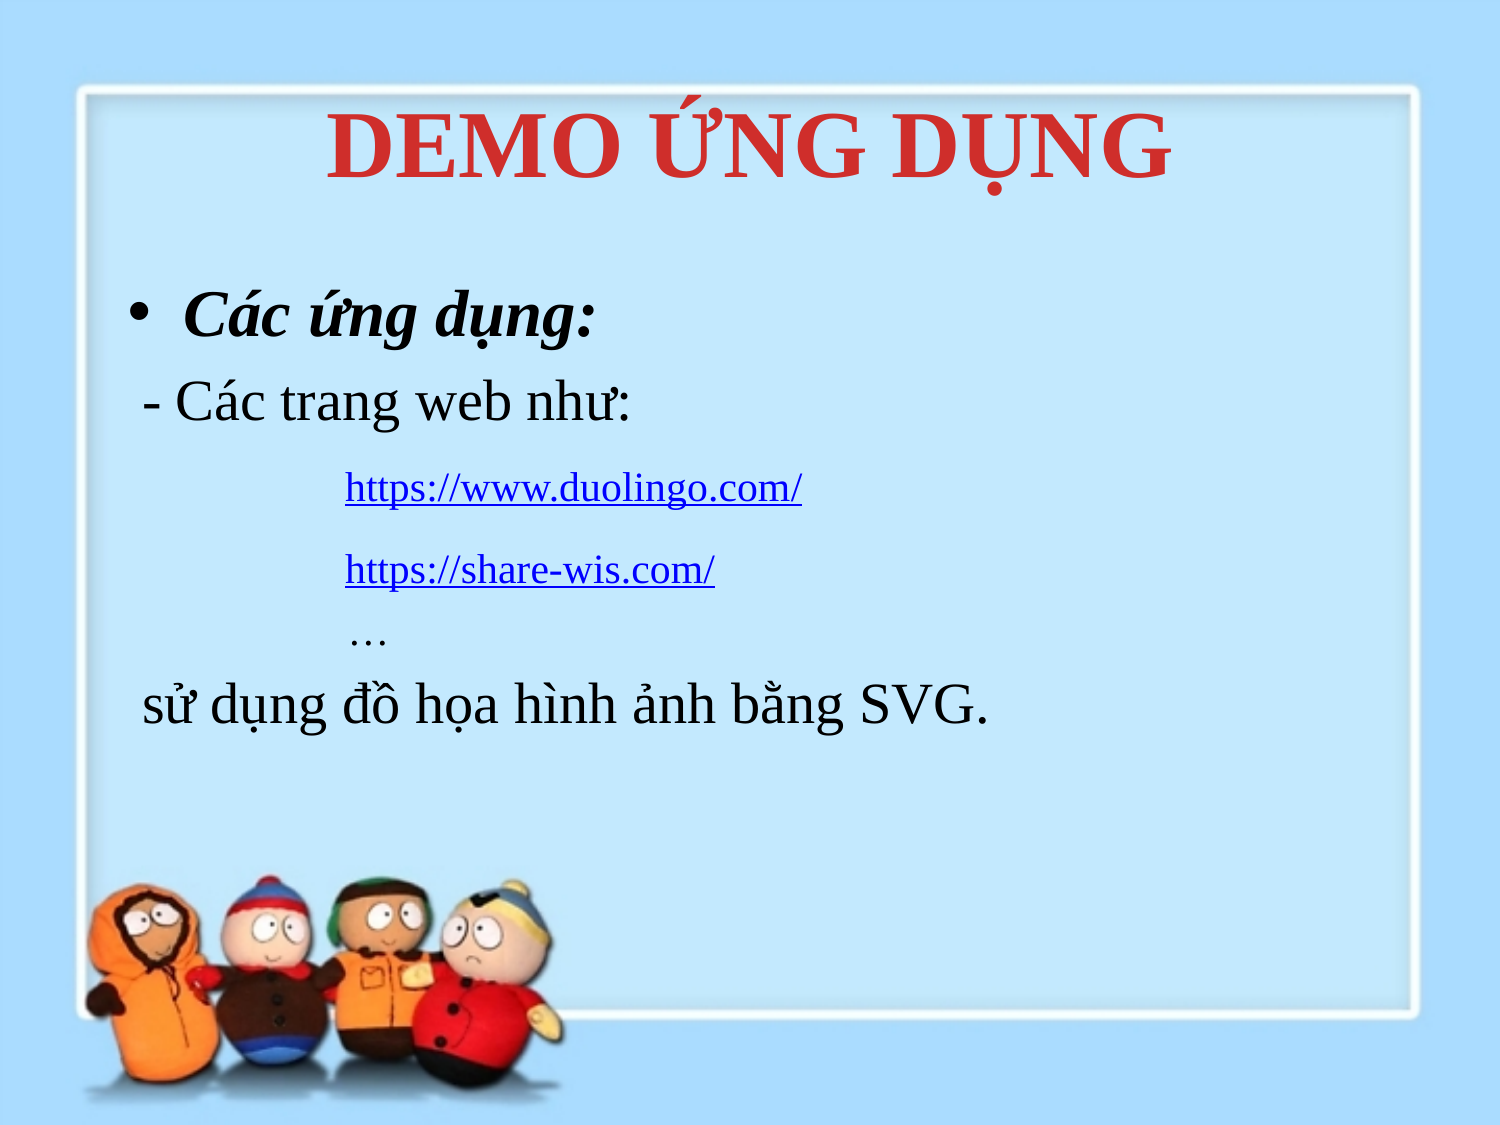

# DEMO ỨNG DỤNG
Các ứng dụng:
 - Các trang web như:
               https://www.duolingo.com/
               https://share-wis.com/
                     …
 sử dụng đồ họa hình ảnh bằng SVG.